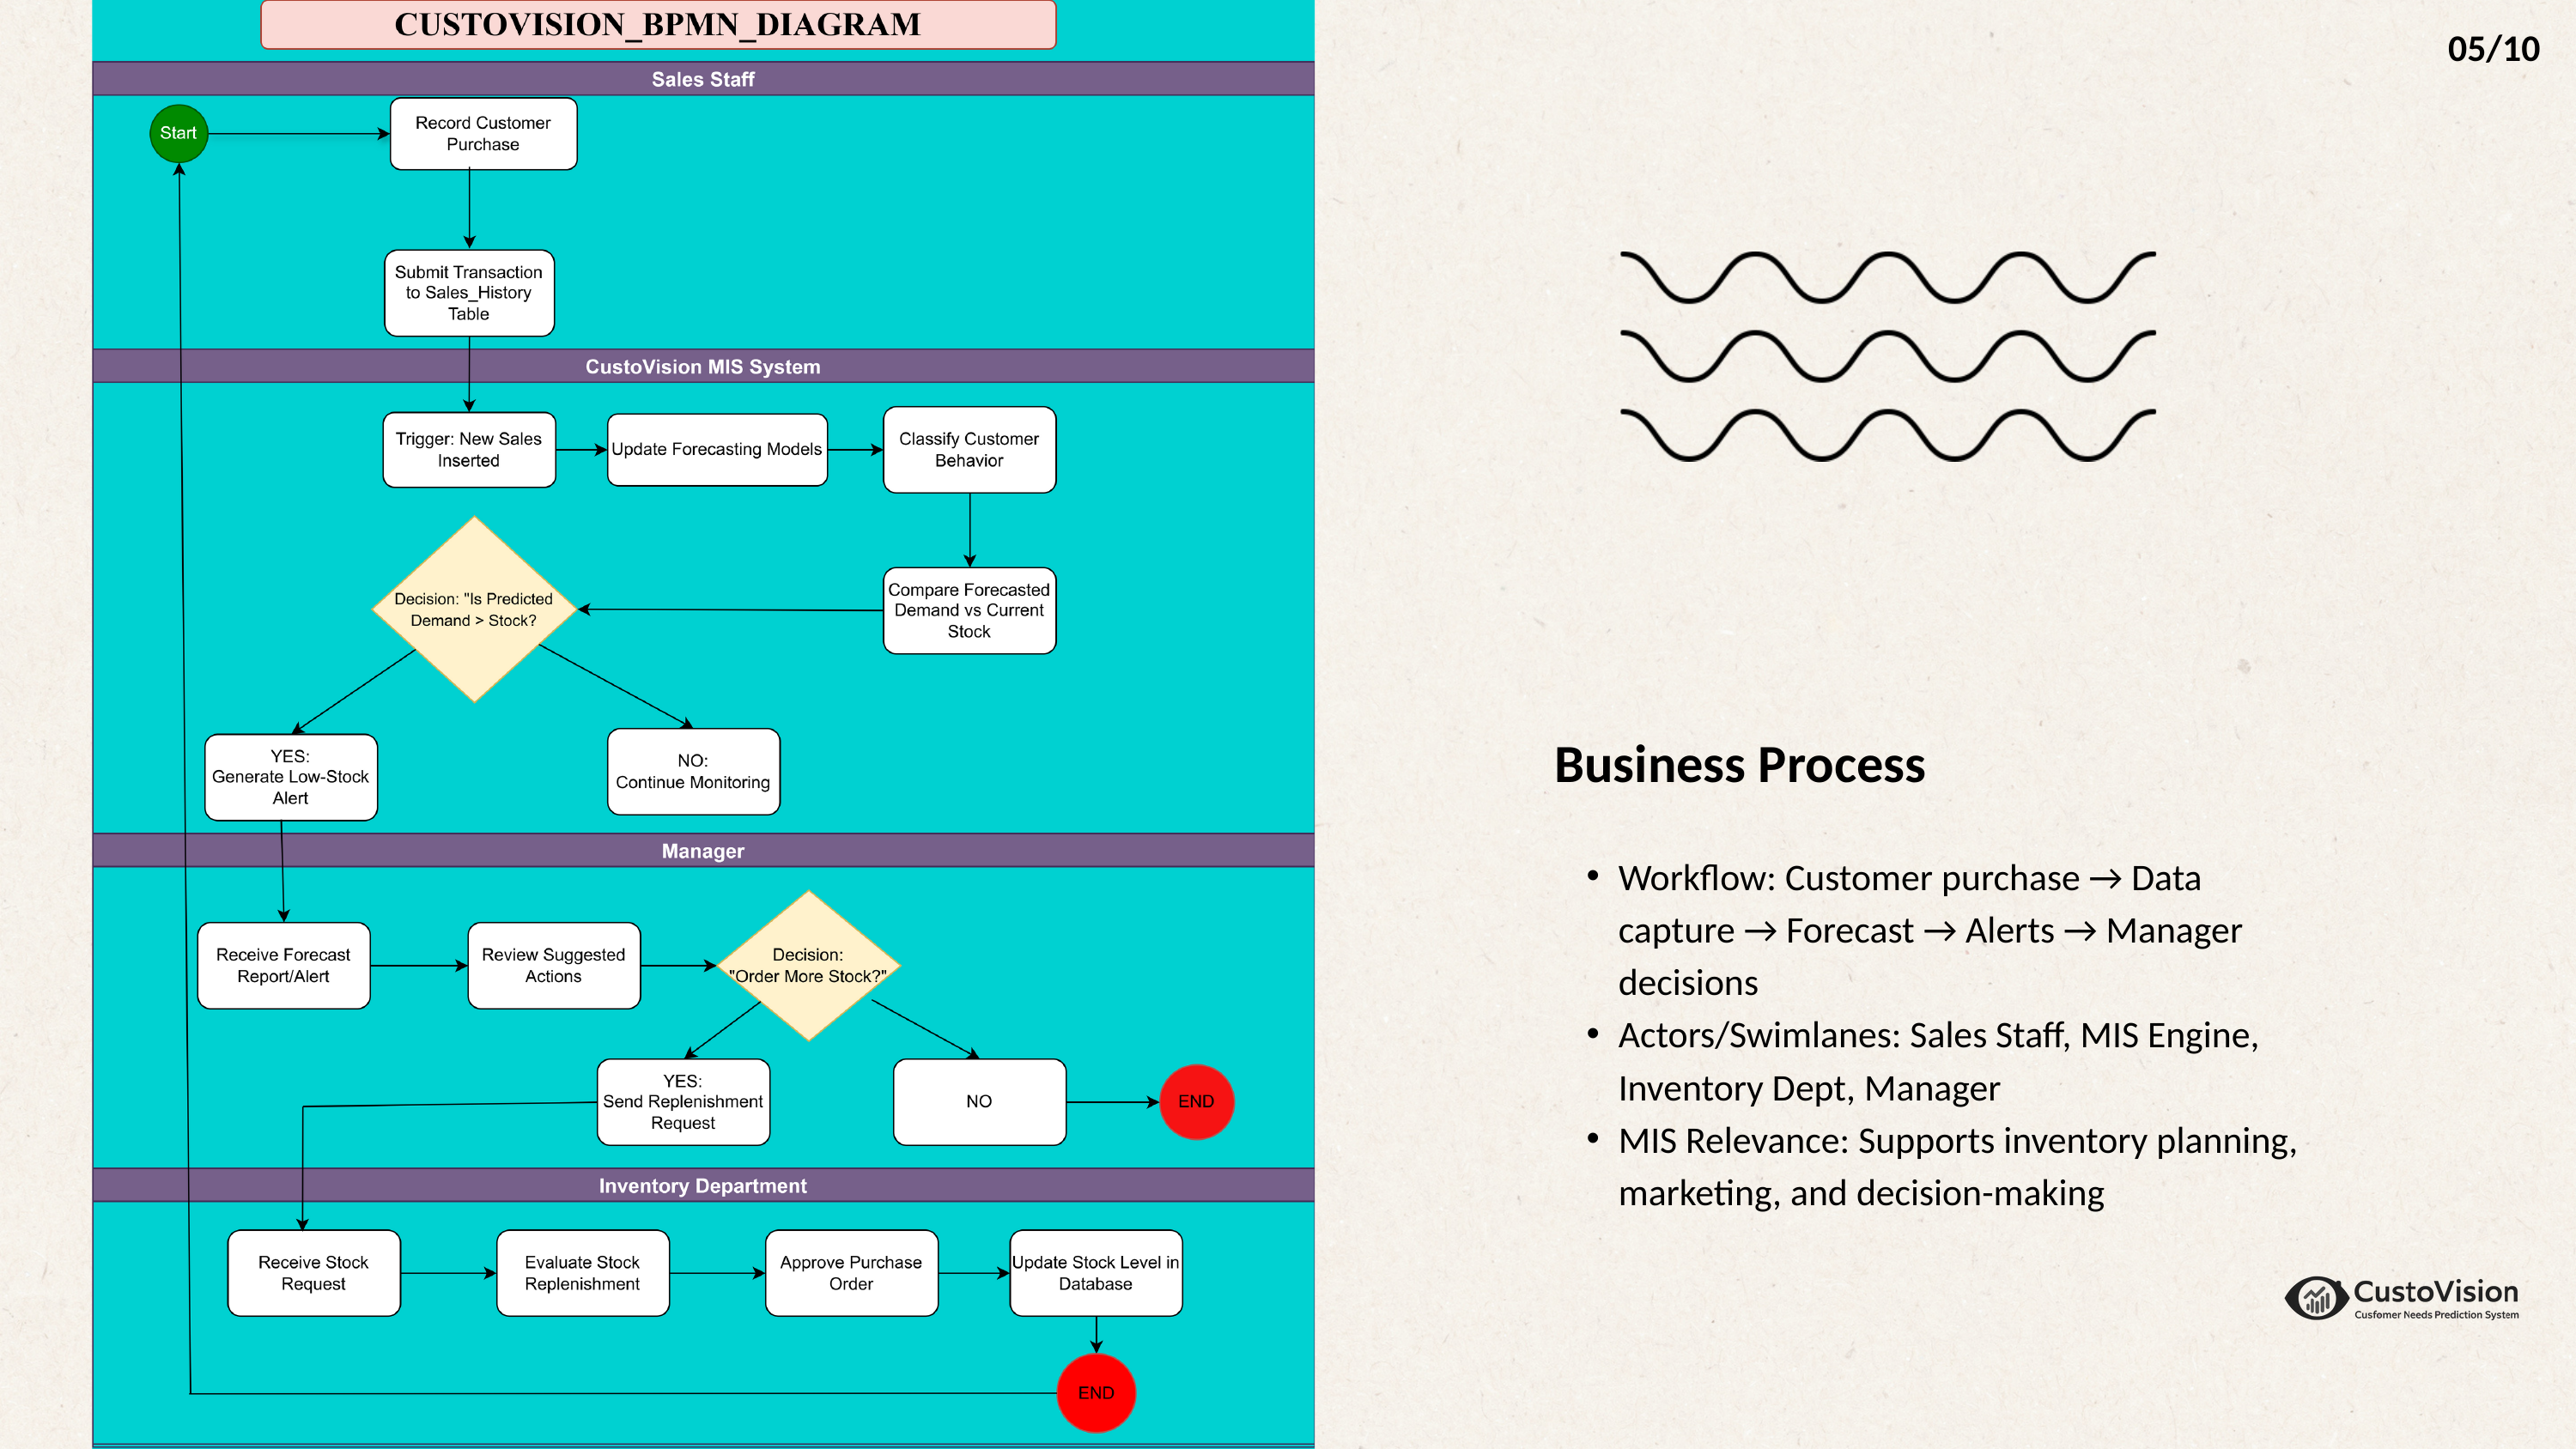

05/10

Business Process

Workflow: Customer purchase → Data capture → Forecast → Alerts → Manager decisions
Actors/Swimlanes: Sales Staff, MIS Engine, Inventory Dept, Manager
MIS Relevance: Supports inventory planning, marketing, and decision-making